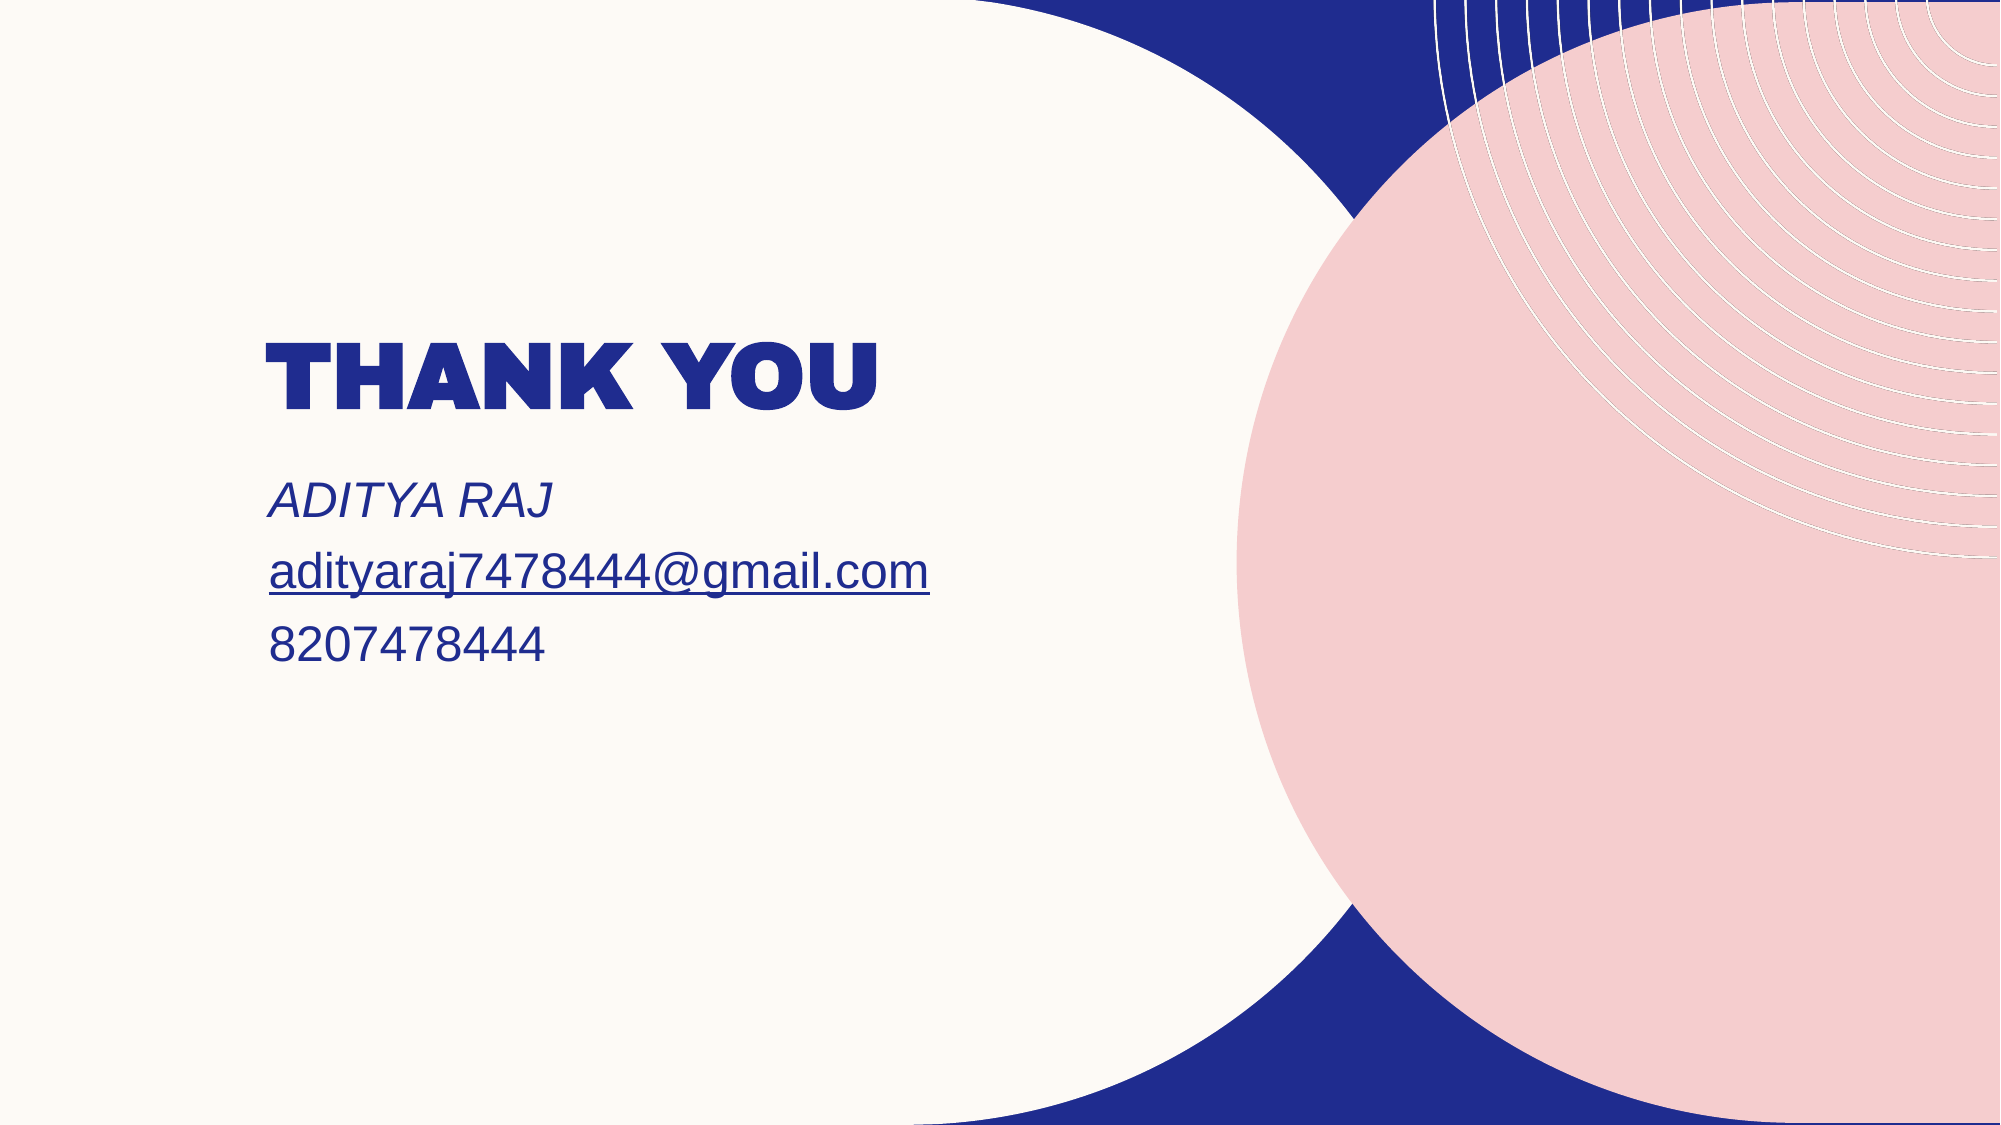

# THANK YOU
ADITYA RAJ
adityaraj7478444@gmail.com
8207478444